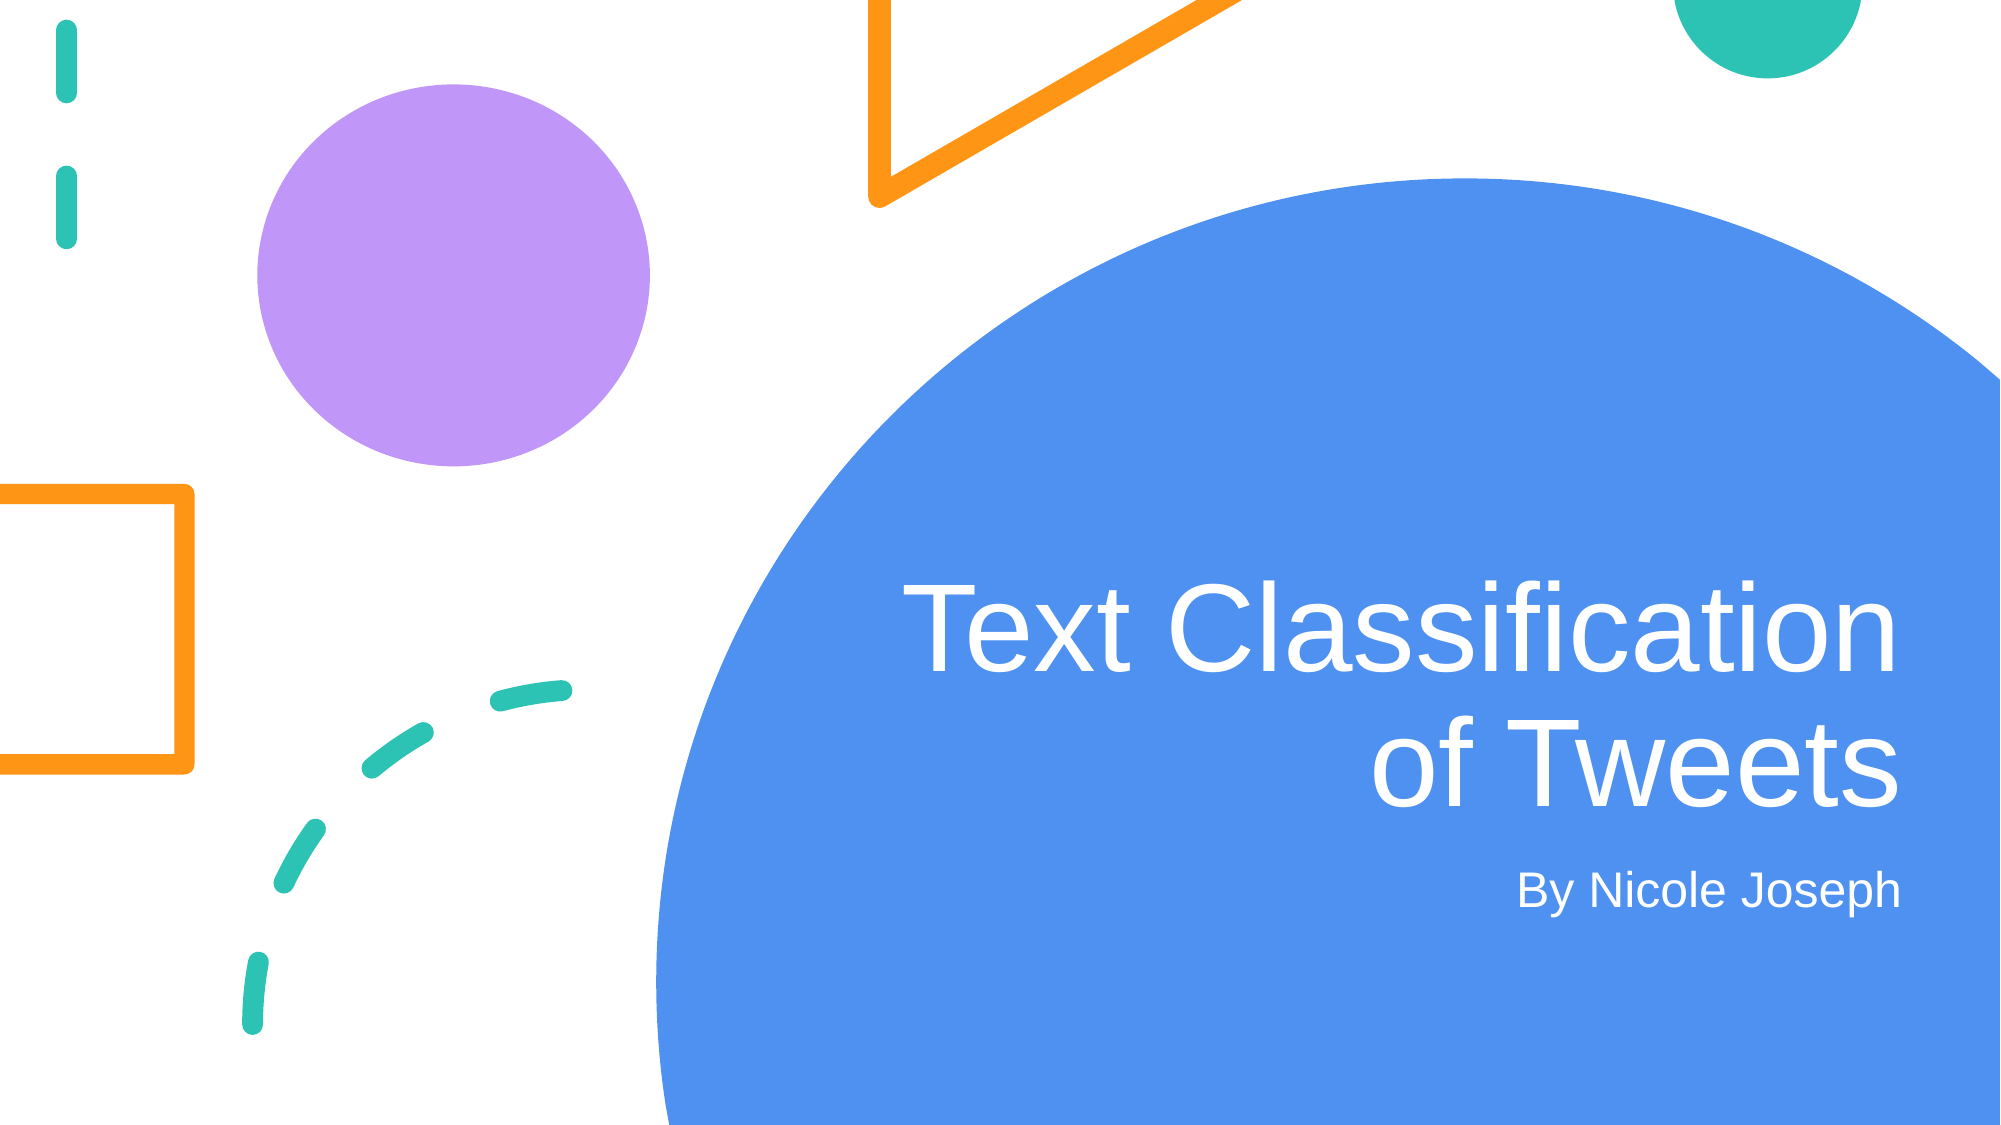

# Text Classification of Tweets
By Nicole Joseph